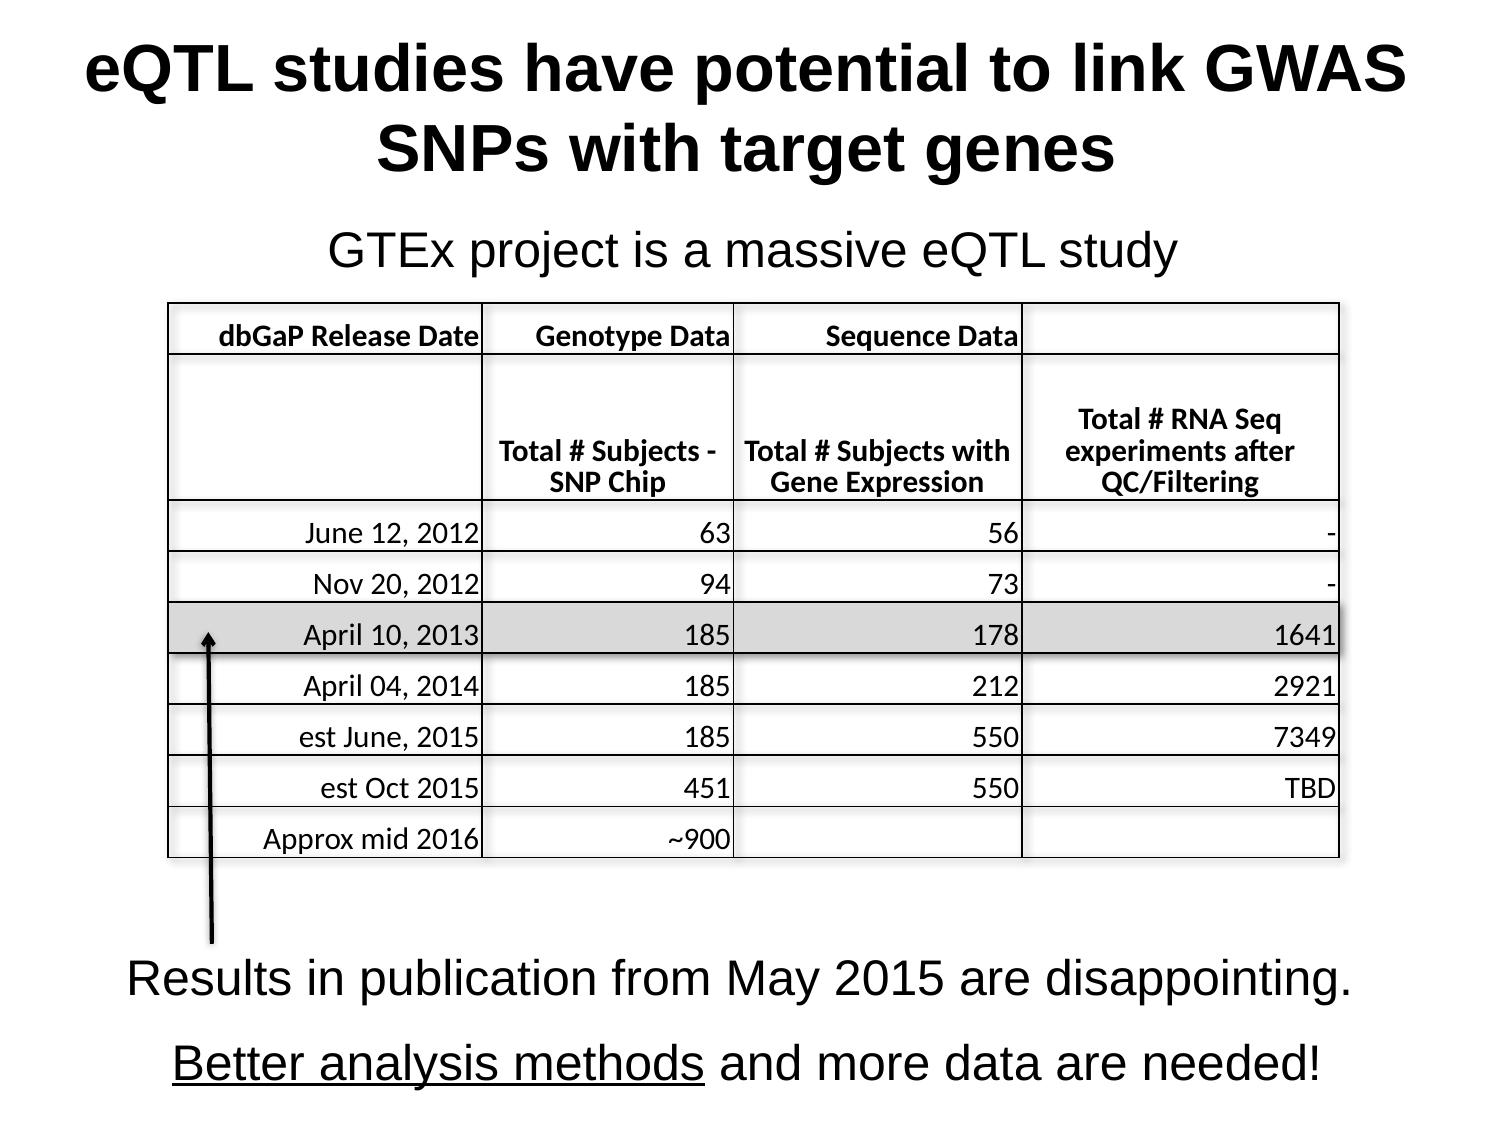

eQTL studies have potential to link GWAS SNPs with target genes
GTEx project is a massive eQTL study
| dbGaP Release Date | Genotype Data | Sequence Data |  |
| --- | --- | --- | --- |
|  | Total # Subjects - SNP Chip | Total # Subjects with Gene Expression | Total # RNA Seq experiments after QC/Filtering |
| June 12, 2012 | 63 | 56 | - |
| Nov 20, 2012 | 94 | 73 | - |
| April 10, 2013 | 185 | 178 | 1641 |
| April 04, 2014 | 185 | 212 | 2921 |
| est June, 2015 | 185 | 550 | 7349 |
| est Oct 2015 | 451 | 550 | TBD |
| Approx mid 2016 | ~900 |  |  |
Results in publication from May 2015 are disappointing.
Better analysis methods and more data are needed!